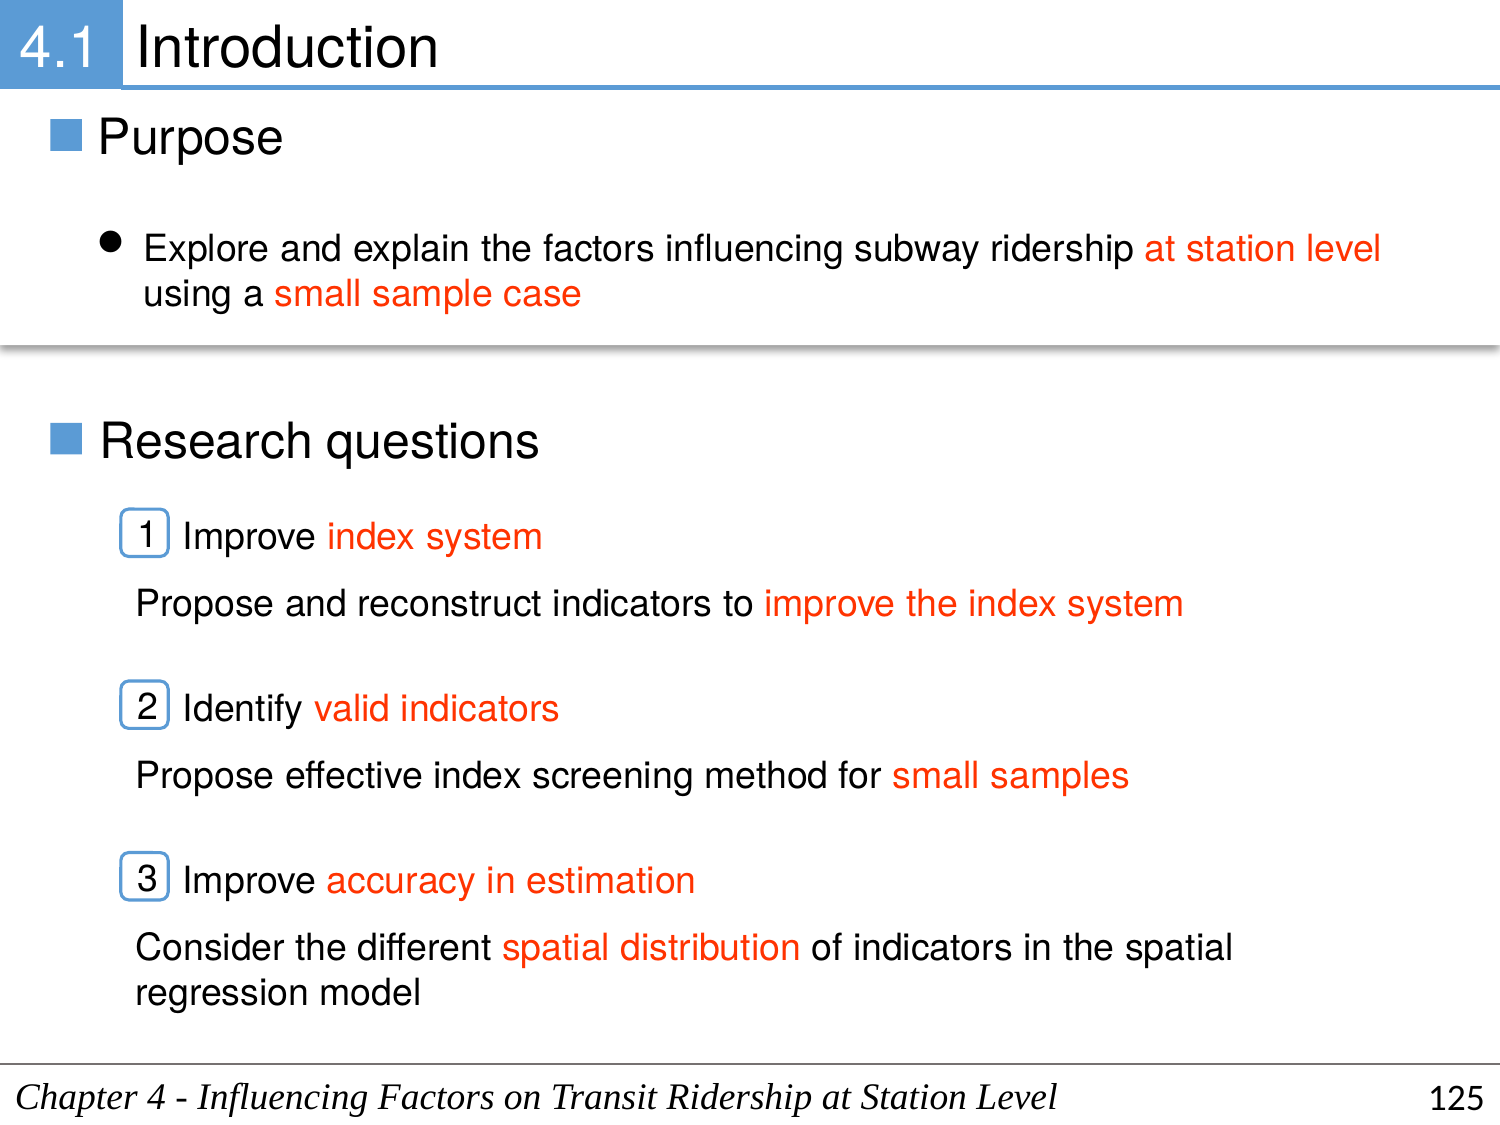

4.1
Introduction

Purpose

Explore and explain the factors influencing subway ridership at station level using a small sample case
Research questions

Improve index system
1
Propose and reconstruct indicators to improve the index system
Identify valid indicators
2
Propose effective index screening method for small samples
Improve accuracy in estimation
3
Consider the different spatial distribution of indicators in the spatial regression model
Chapter 4 - Influencing Factors on Transit Ridership at Station Level
125